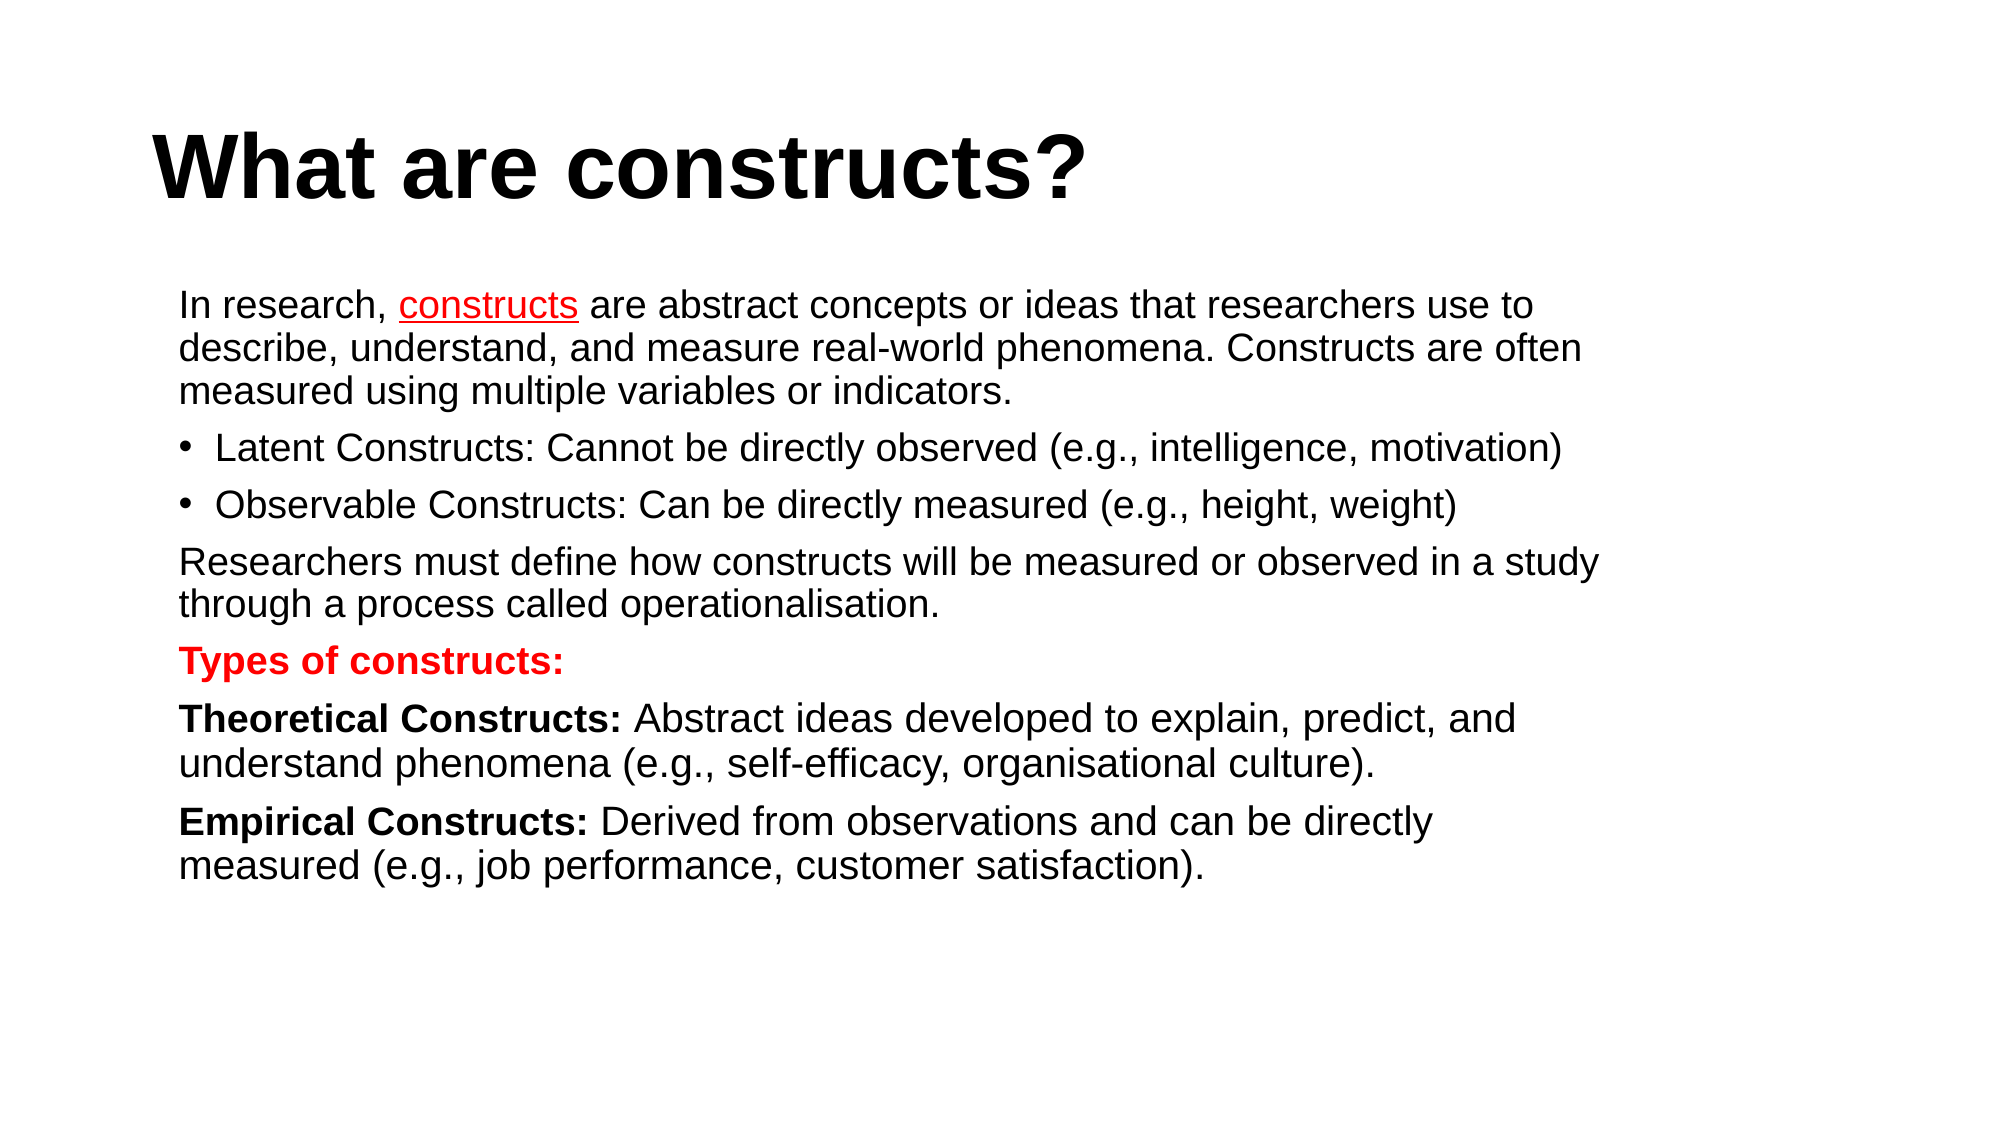

# What are constructs?
In research, constructs are abstract concepts or ideas that researchers use to describe, understand, and measure real-world phenomena. Constructs are often measured using multiple variables or indicators.
Latent Constructs: Cannot be directly observed (e.g., intelligence, motivation)
Observable Constructs: Can be directly measured (e.g., height, weight)
Researchers must define how constructs will be measured or observed in a study through a process called operationalisation.
Types of constructs:
Theoretical Constructs: Abstract ideas developed to explain, predict, and understand phenomena (e.g., self-efficacy, organisational culture).
Empirical Constructs: Derived from observations and can be directly measured (e.g., job performance, customer satisfaction).